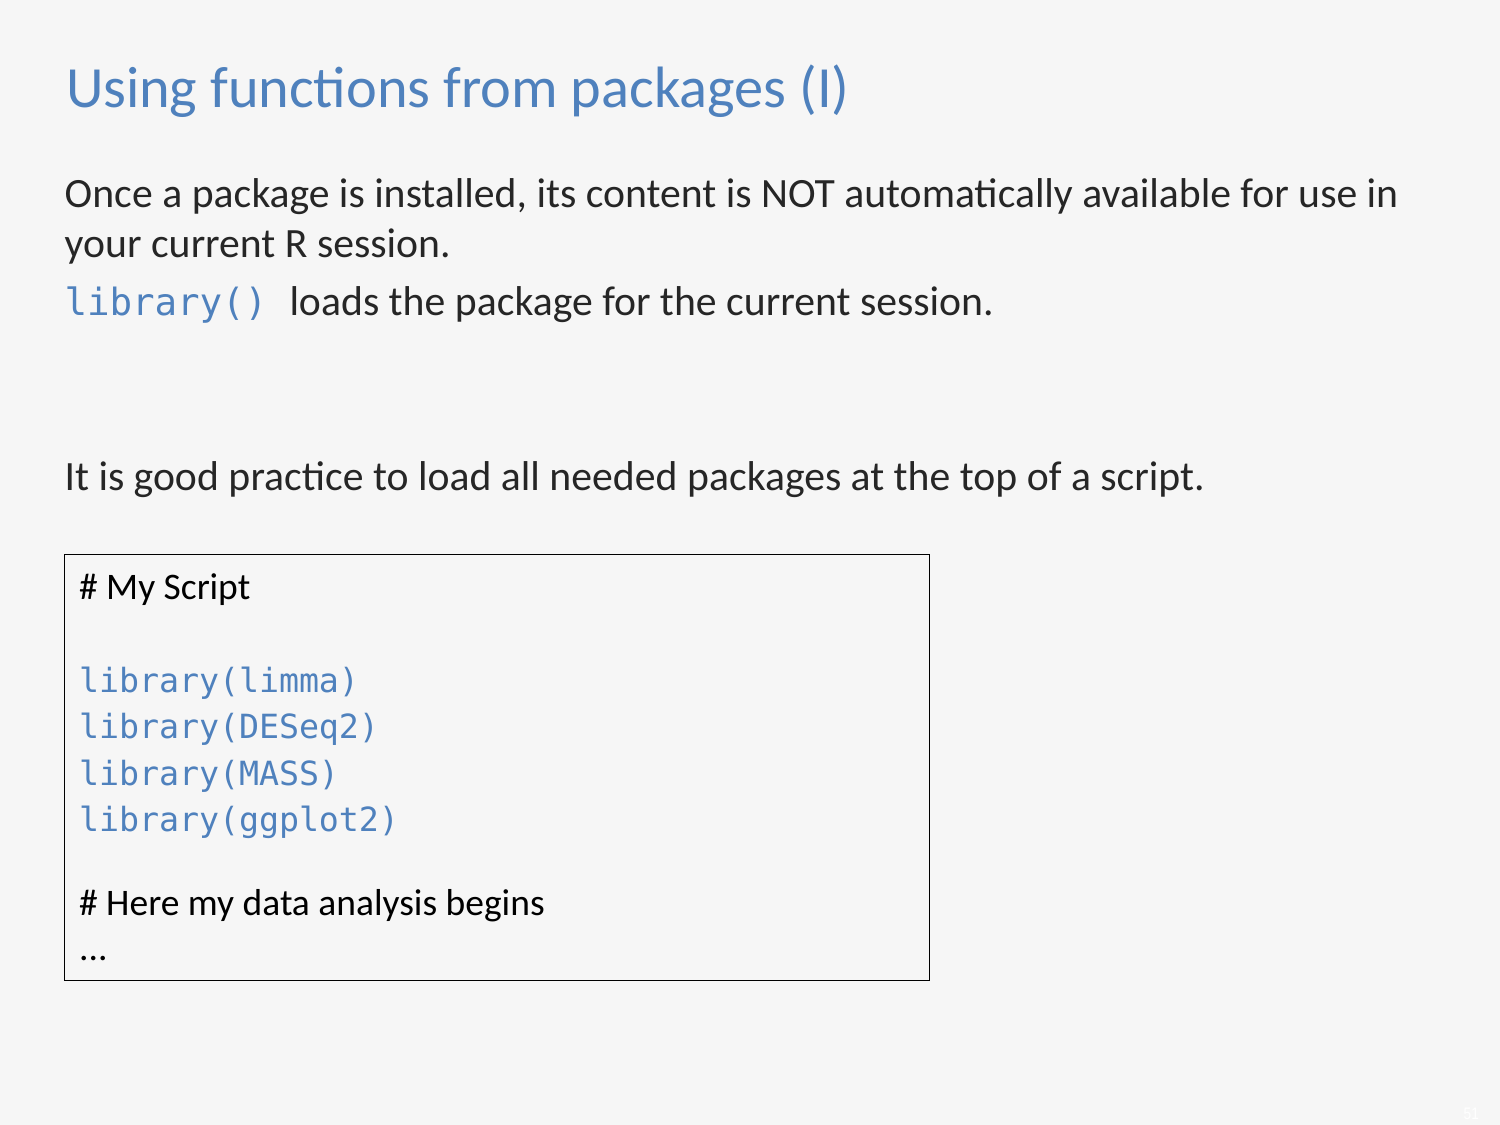

Using functions from packages (I)
Once a package is installed, its content is NOT automatically available for use in your current R session.
library() loads the package for the current session.

It is good practice to load all needed packages at the top of a script.

# My Script

library(limma)
library(DESeq2)
library(MASS)
library(ggplot2)

# Here my data analysis begins
...